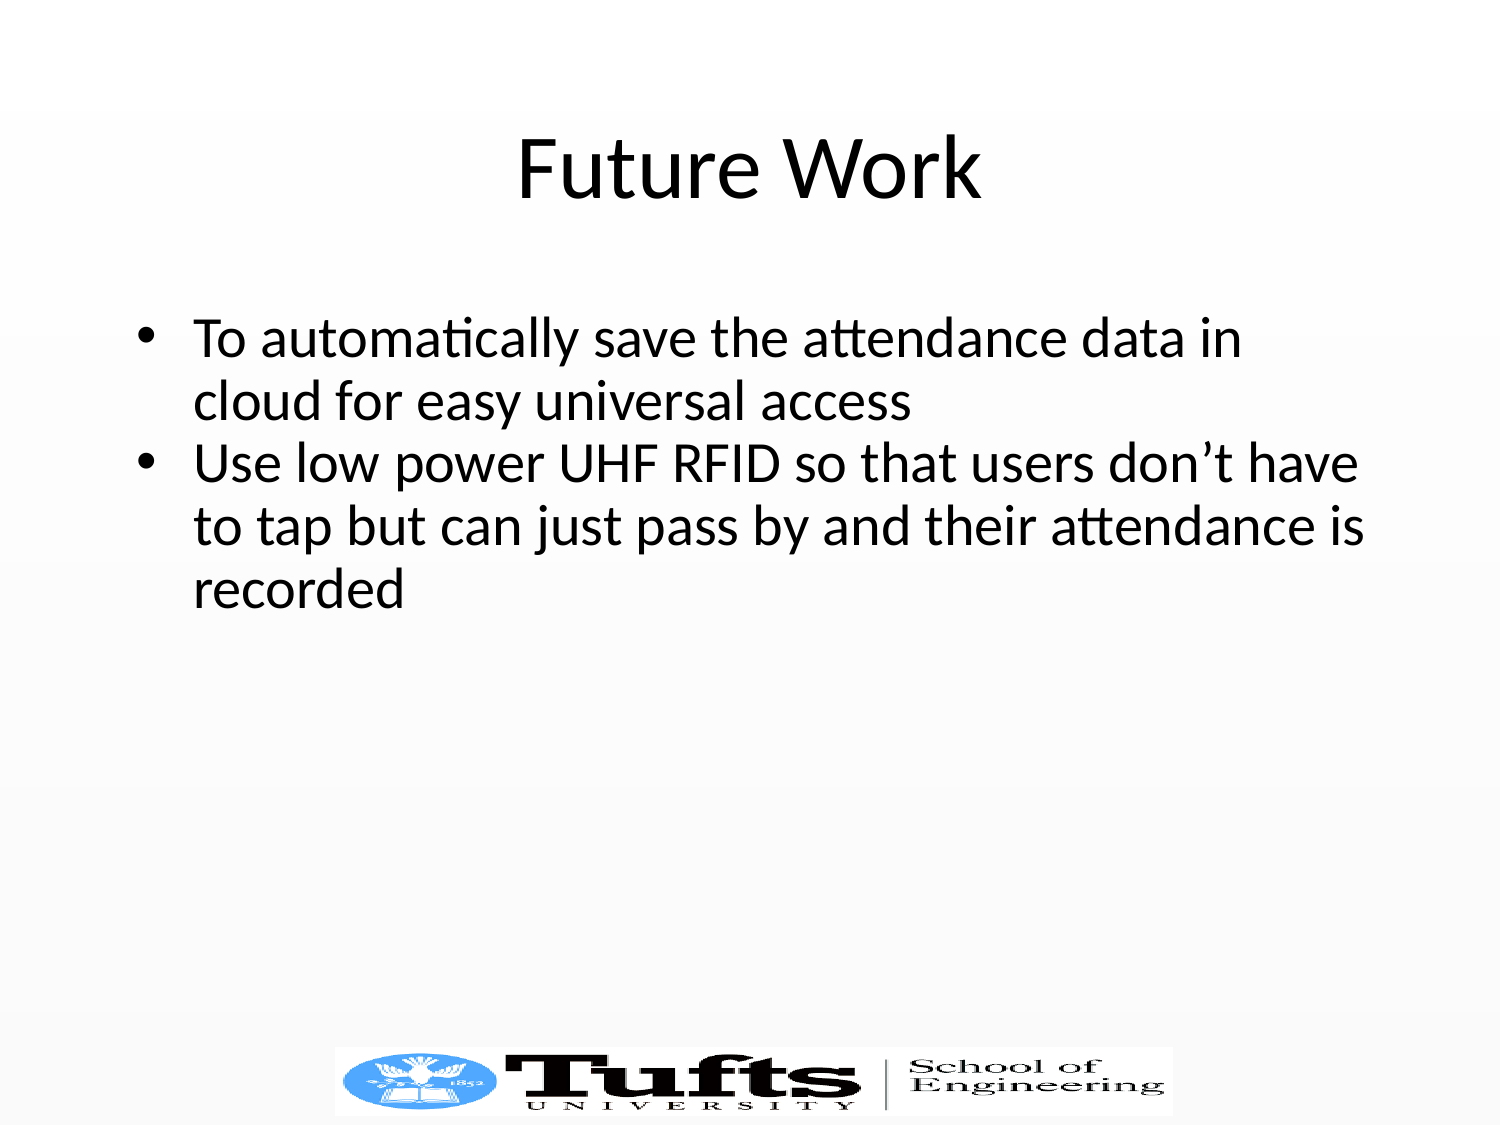

# Future Work
To automatically save the attendance data in cloud for easy universal access
Use low power UHF RFID so that users don’t have to tap but can just pass by and their attendance is recorded